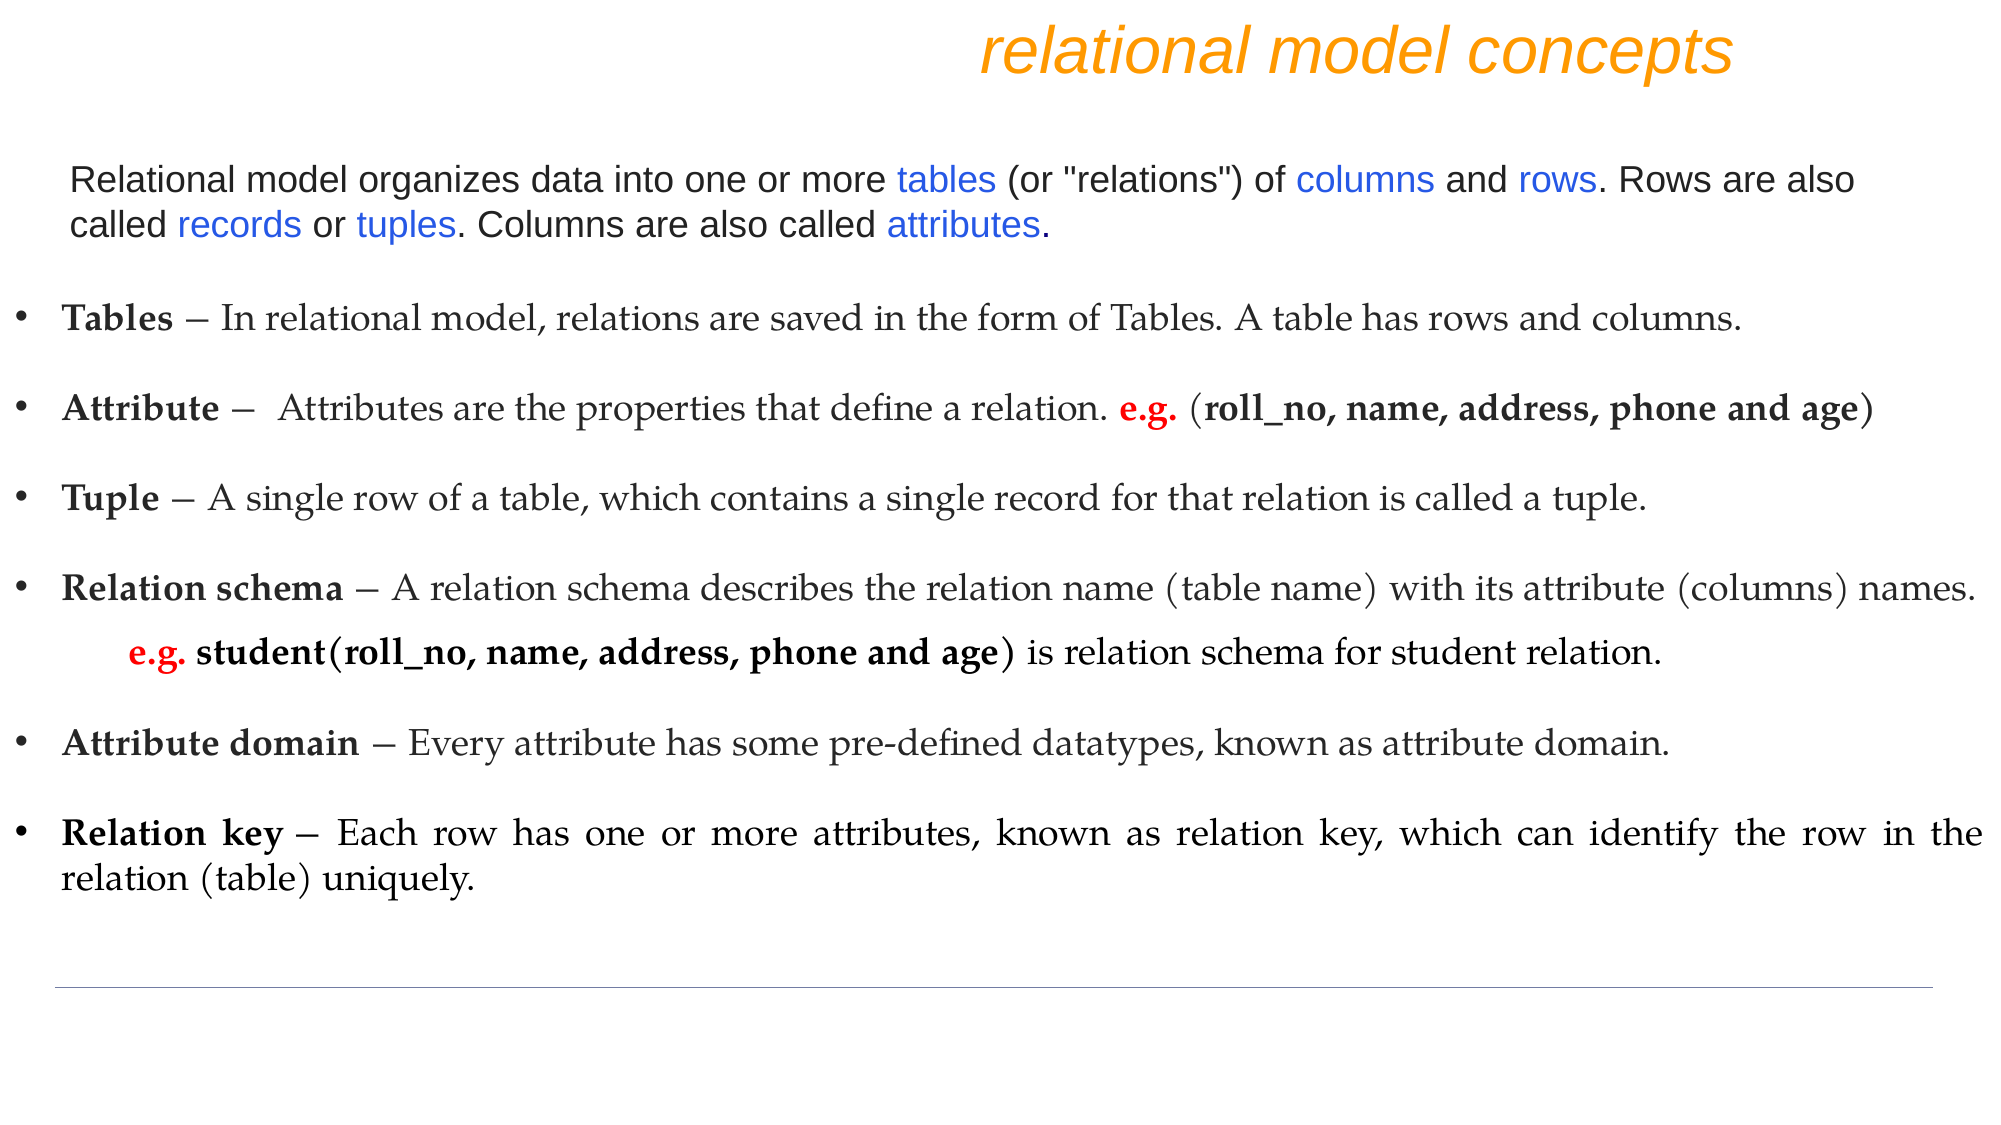

relational model concepts
Relational model organizes data into one or more tables (or "relations") of columns and rows. Rows are also called records or tuples. Columns are also called attributes.
Tables − In relational model, relations are saved in the form of Tables. A table has rows and columns.

Attribute −  Attributes are the properties that define a relation. e.g. (roll_no, name, address, phone and age)

Tuple − A single row of a table, which contains a single record for that relation is called a tuple.

Relation schema − A relation schema describes the relation name (table name) with its attribute (columns) names.

Attribute domain − Every attribute has some pre-defined datatypes, known as attribute domain.

Relation key − Each row has one or more attributes, known as relation key, which can identify the row in the relation (table) uniquely.

e.g. student(roll_no, name, address, phone and age) is relation schema for student relation.